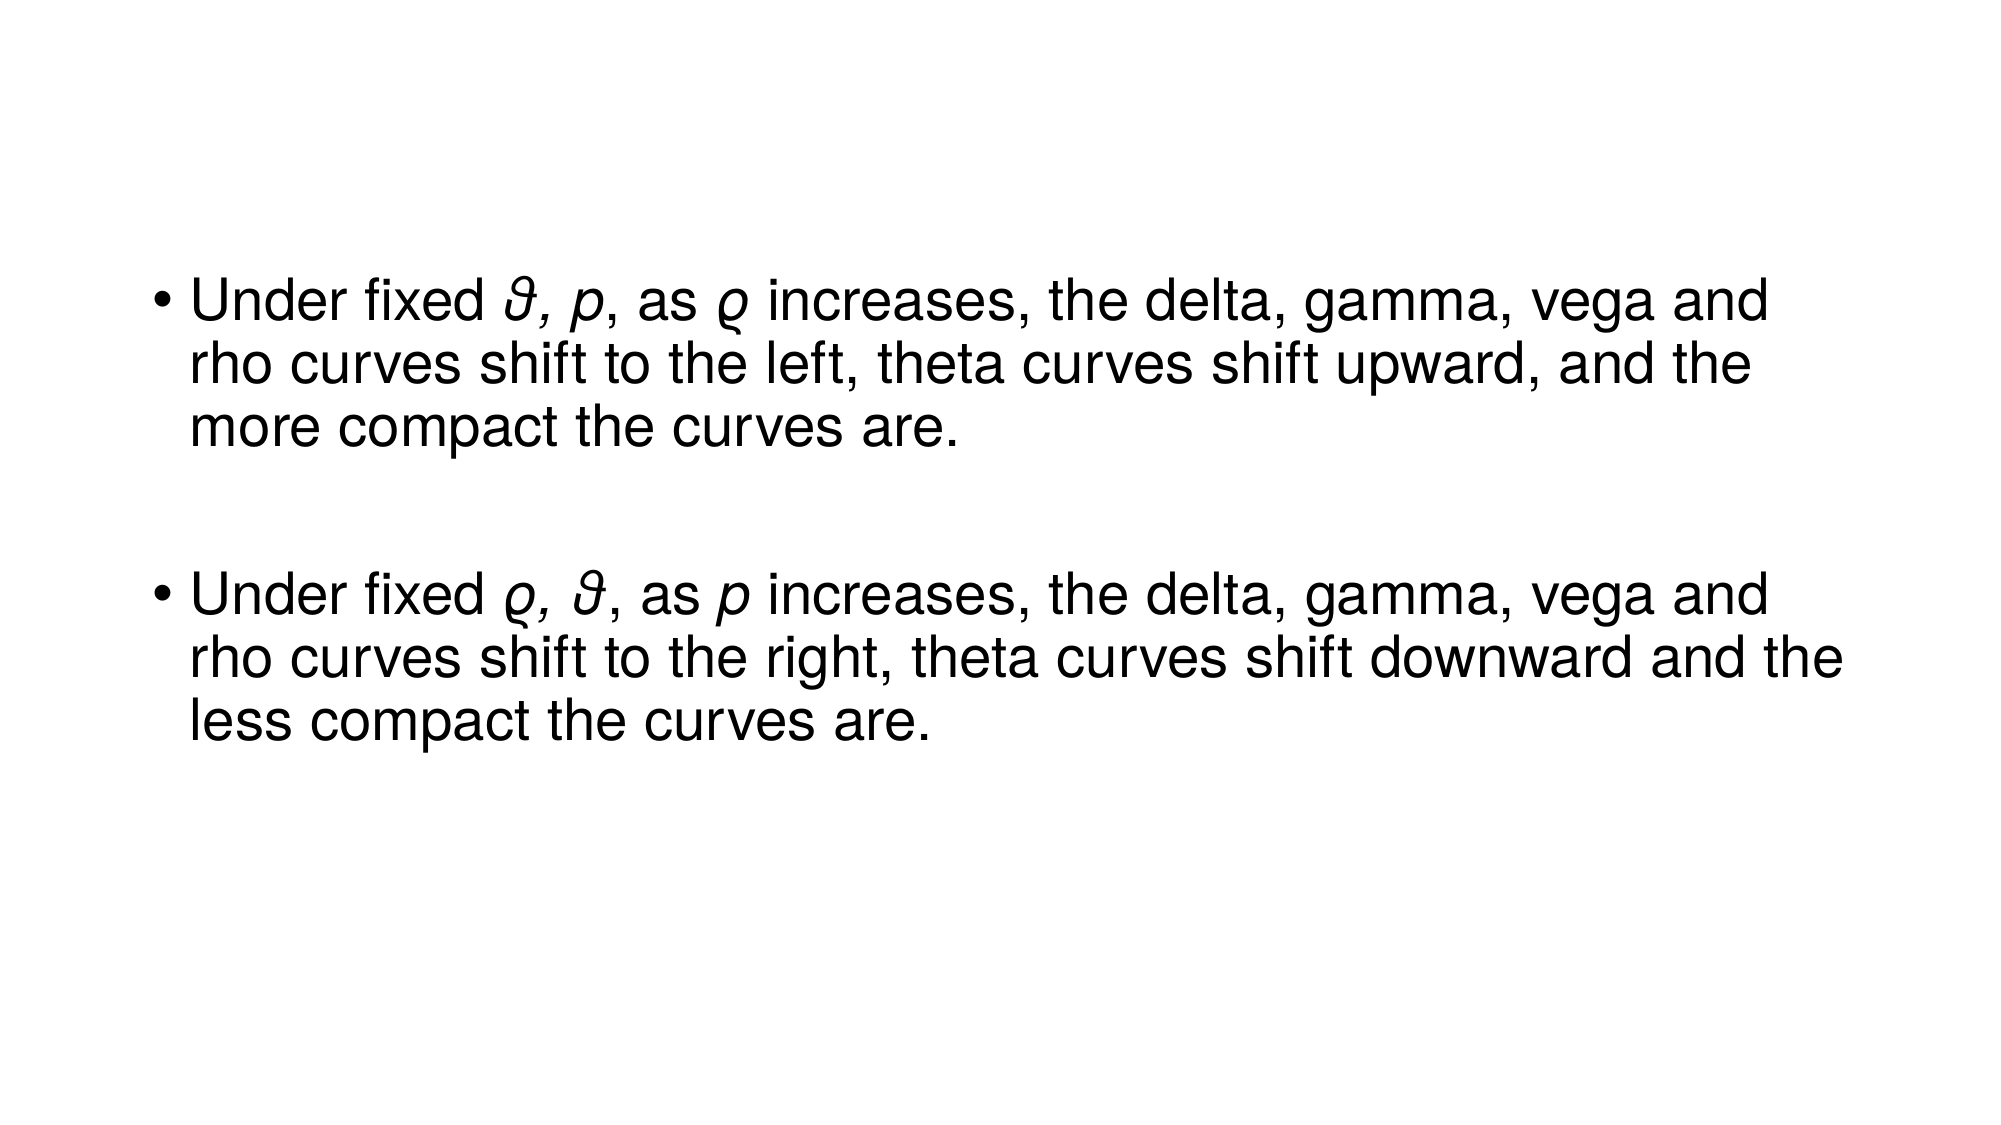

Under fixed ϑ, p, as ϱ increases, the delta, gamma, vega and rho curves shift to the left, theta curves shift upward, and the more compact the curves are.

Under fixed ϱ, ϑ, as p increases, the delta, gamma, vega and rho curves shift to the right, theta curves shift downward and the less compact the curves are.